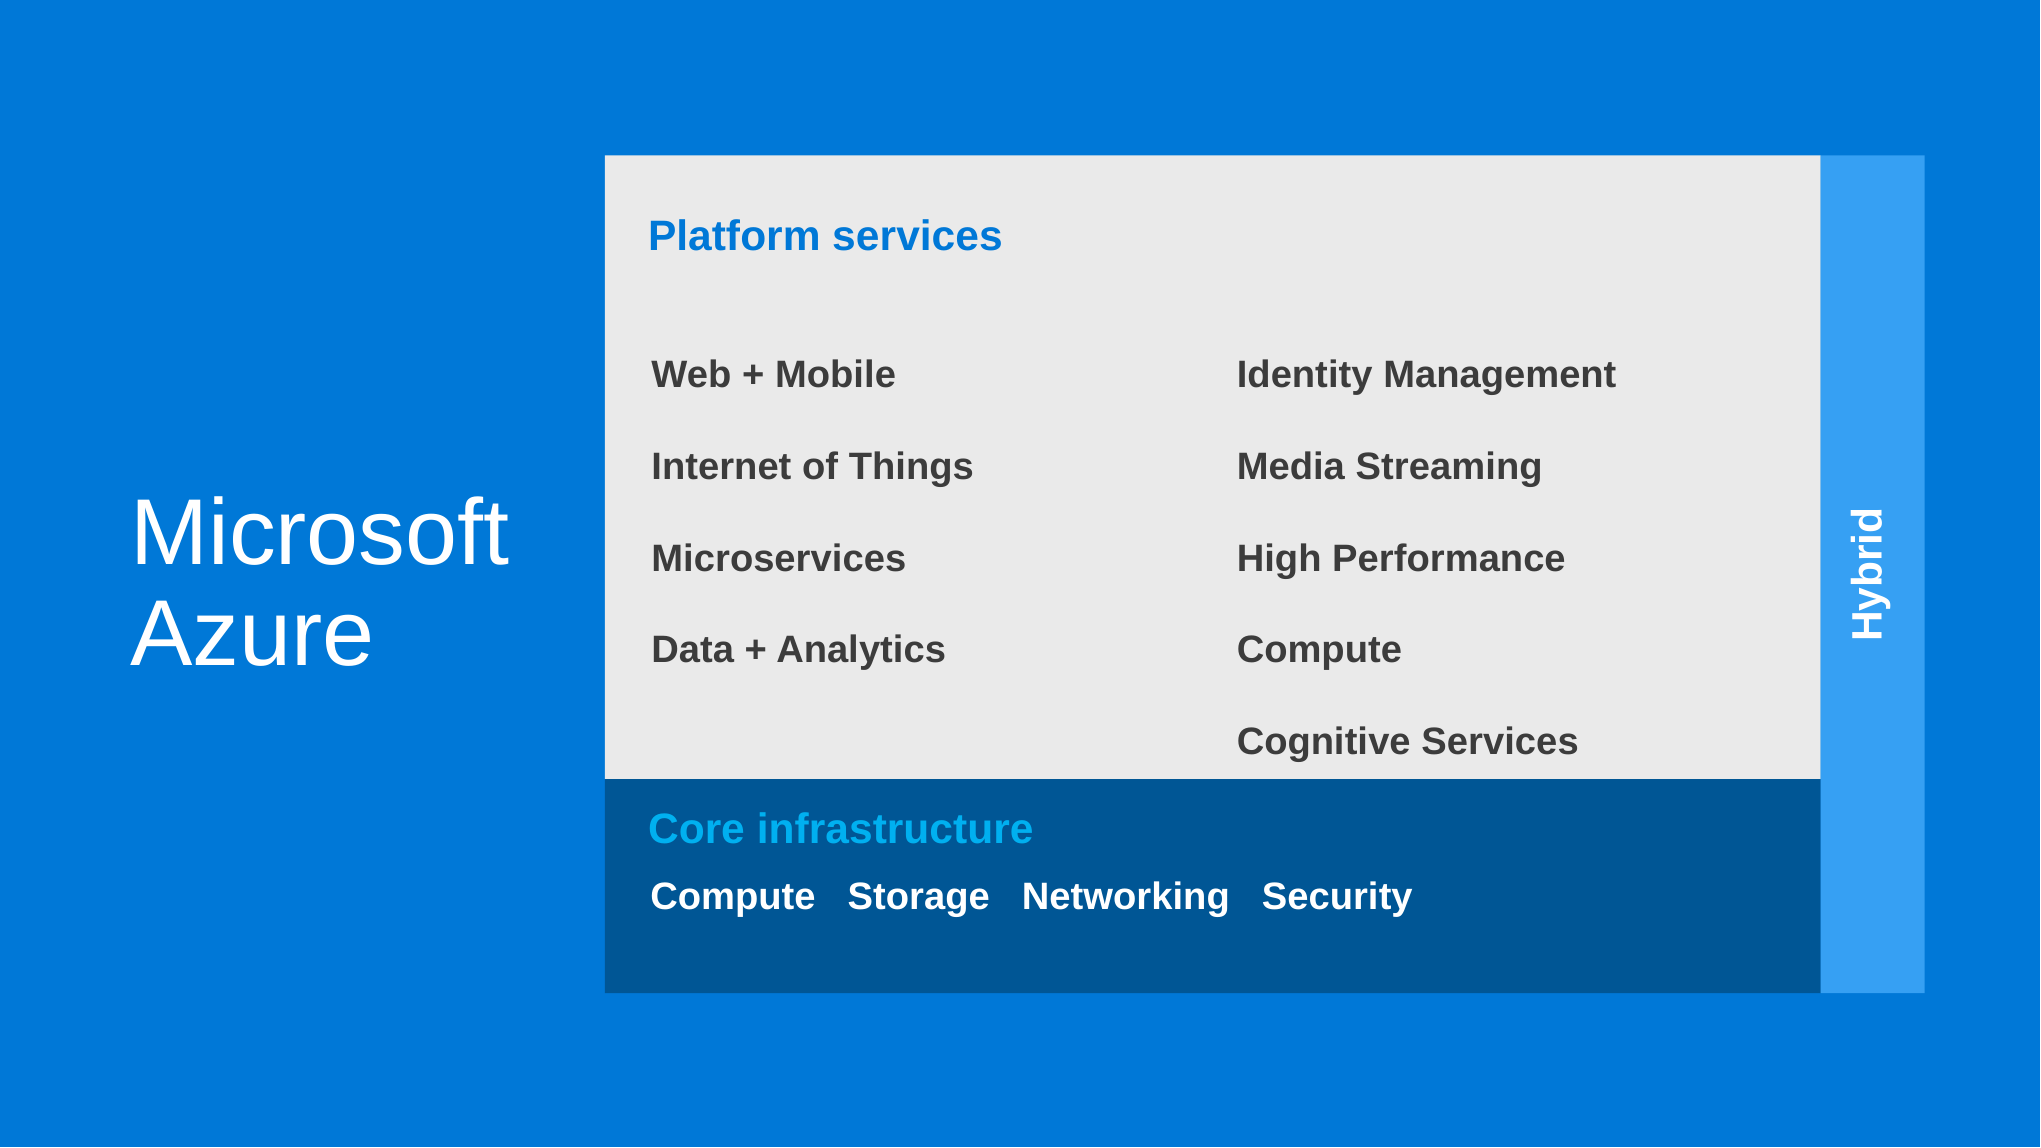

Platform services
Web + Mobile
Internet of Things
Microservices
Data + Analytics
Identity Management
Media Streaming
High Performance Compute
Cognitive Services
Hybrid

Core infrastructure
Compute   Storage   Networking   Security
Microsoft Azure